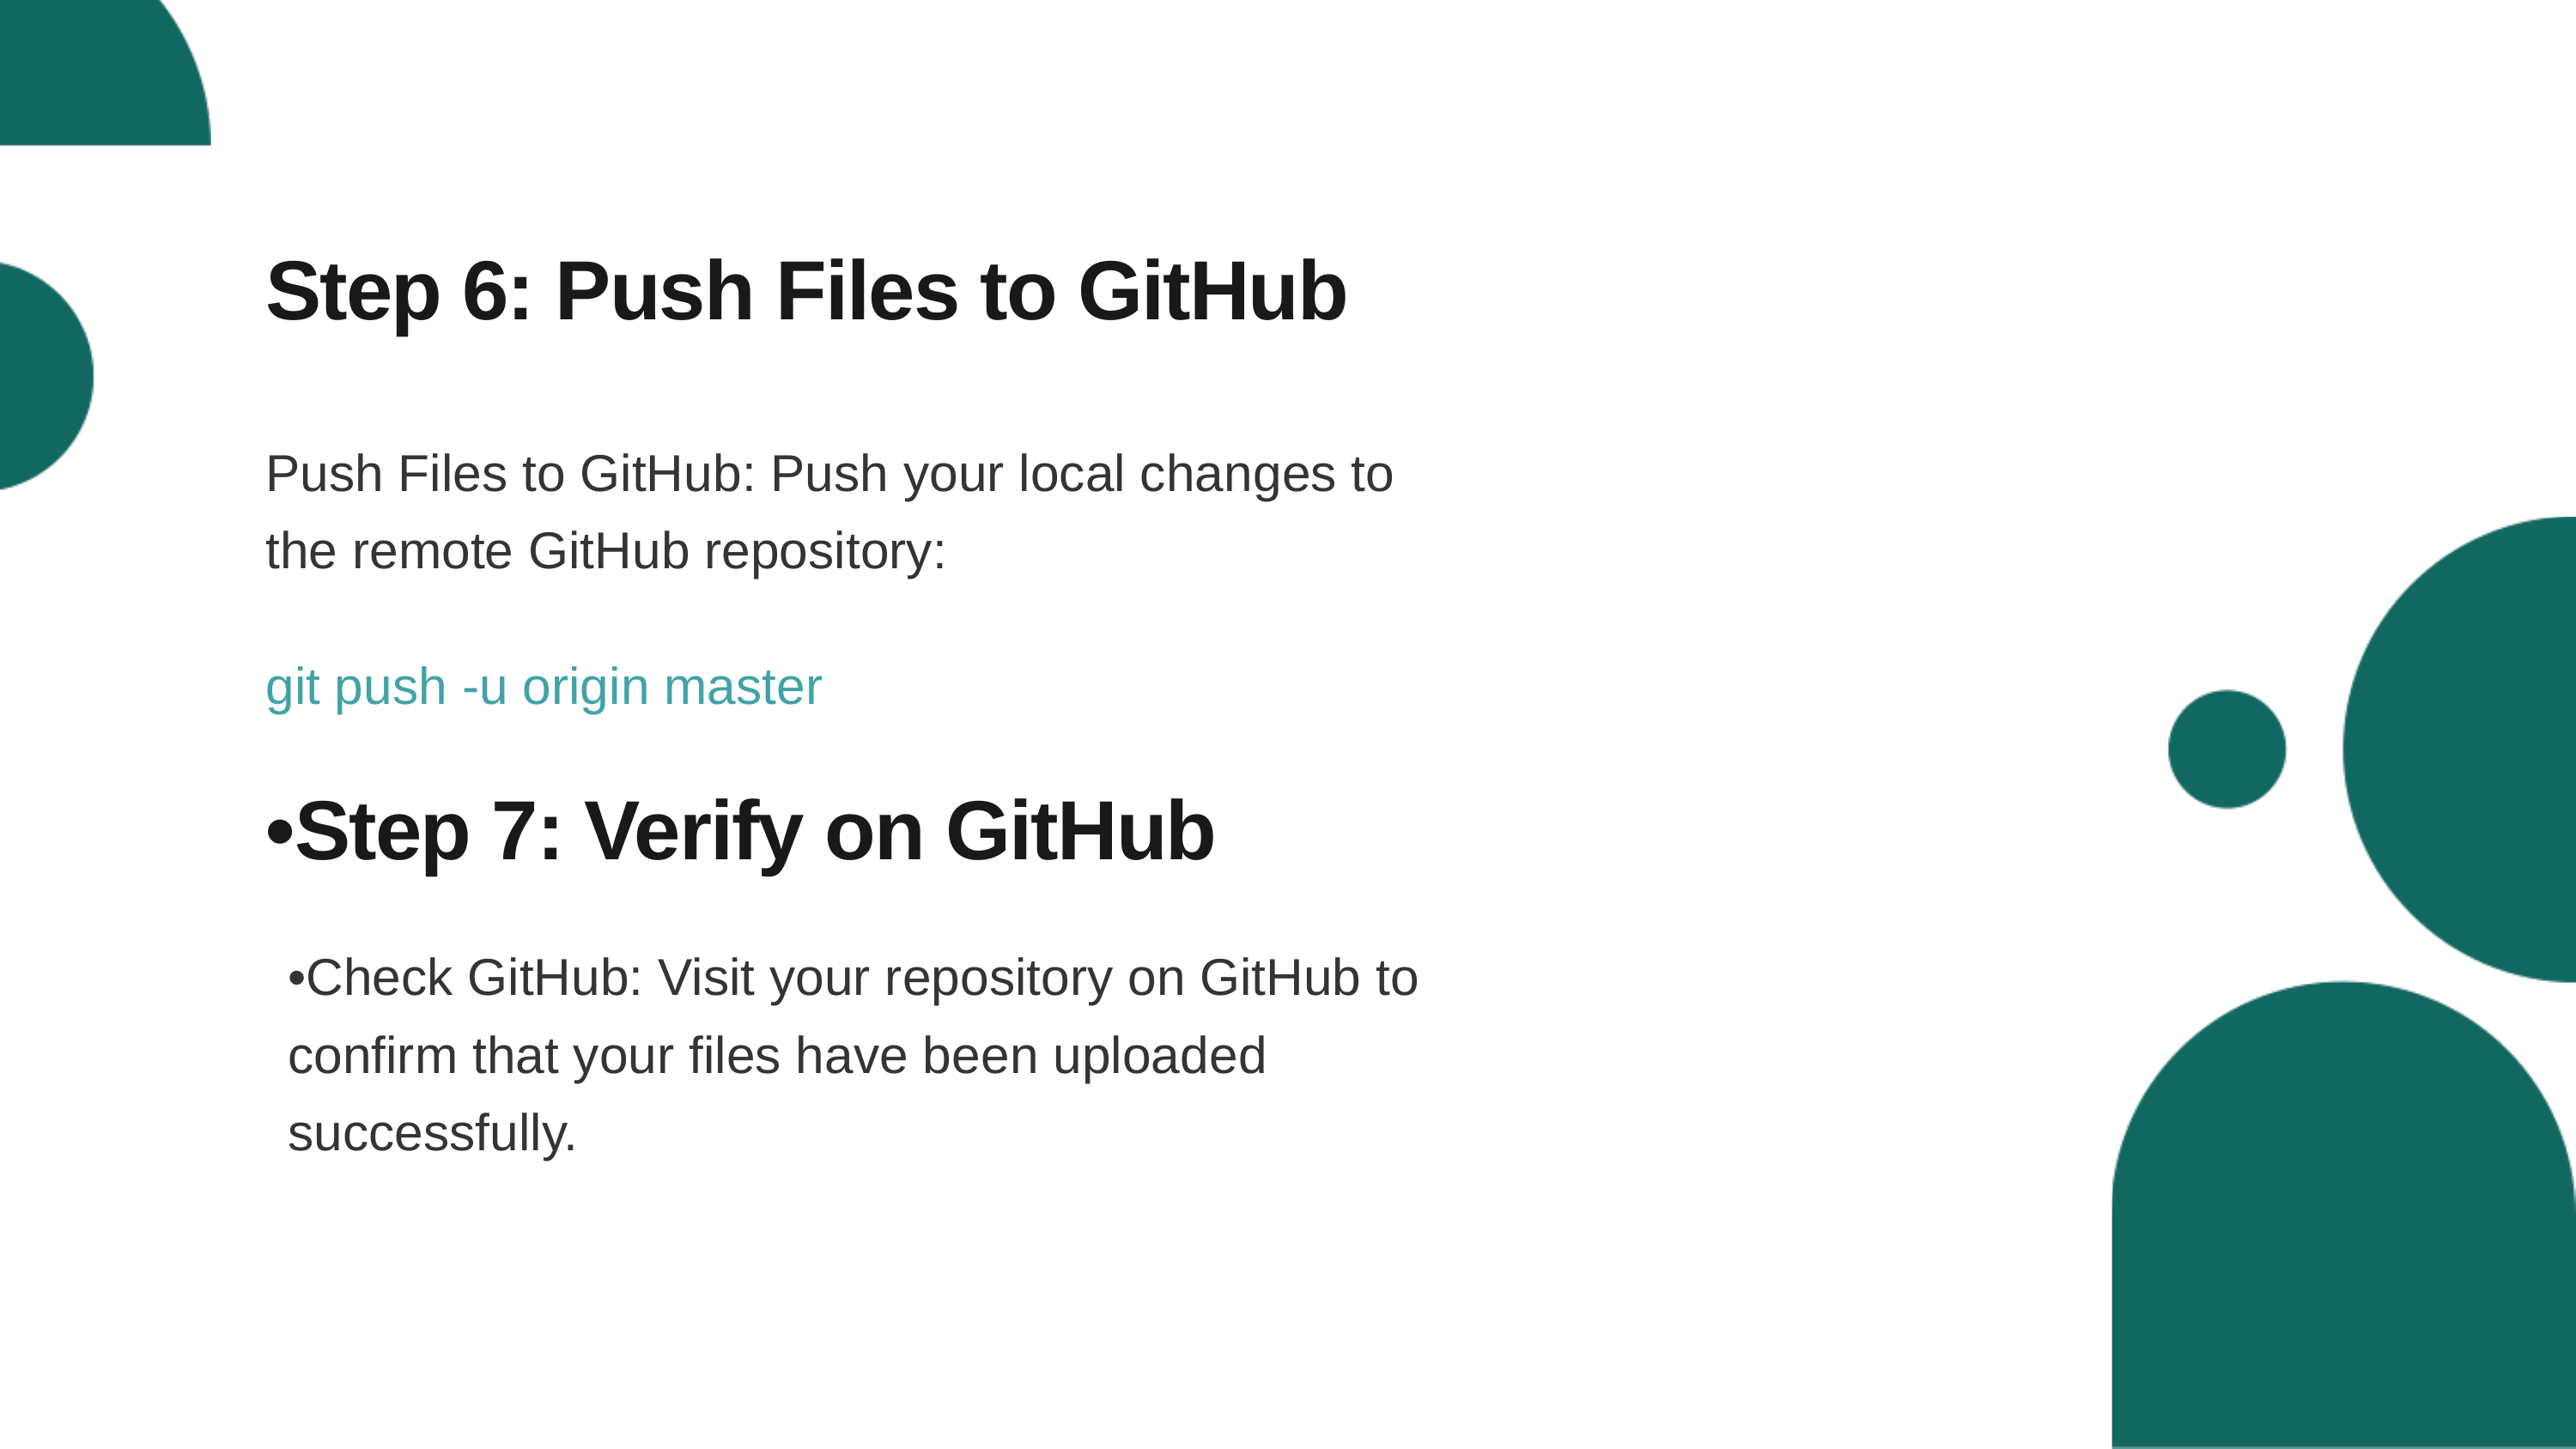

Step 6: Push Files to GitHub
Push Files to GitHub: Push your local changes to the remote GitHub repository:

git push -u origin master

•Step 7: Verify on GitHub

•Check GitHub: Visit your repository on GitHub to confirm that your files have been uploaded successfully.